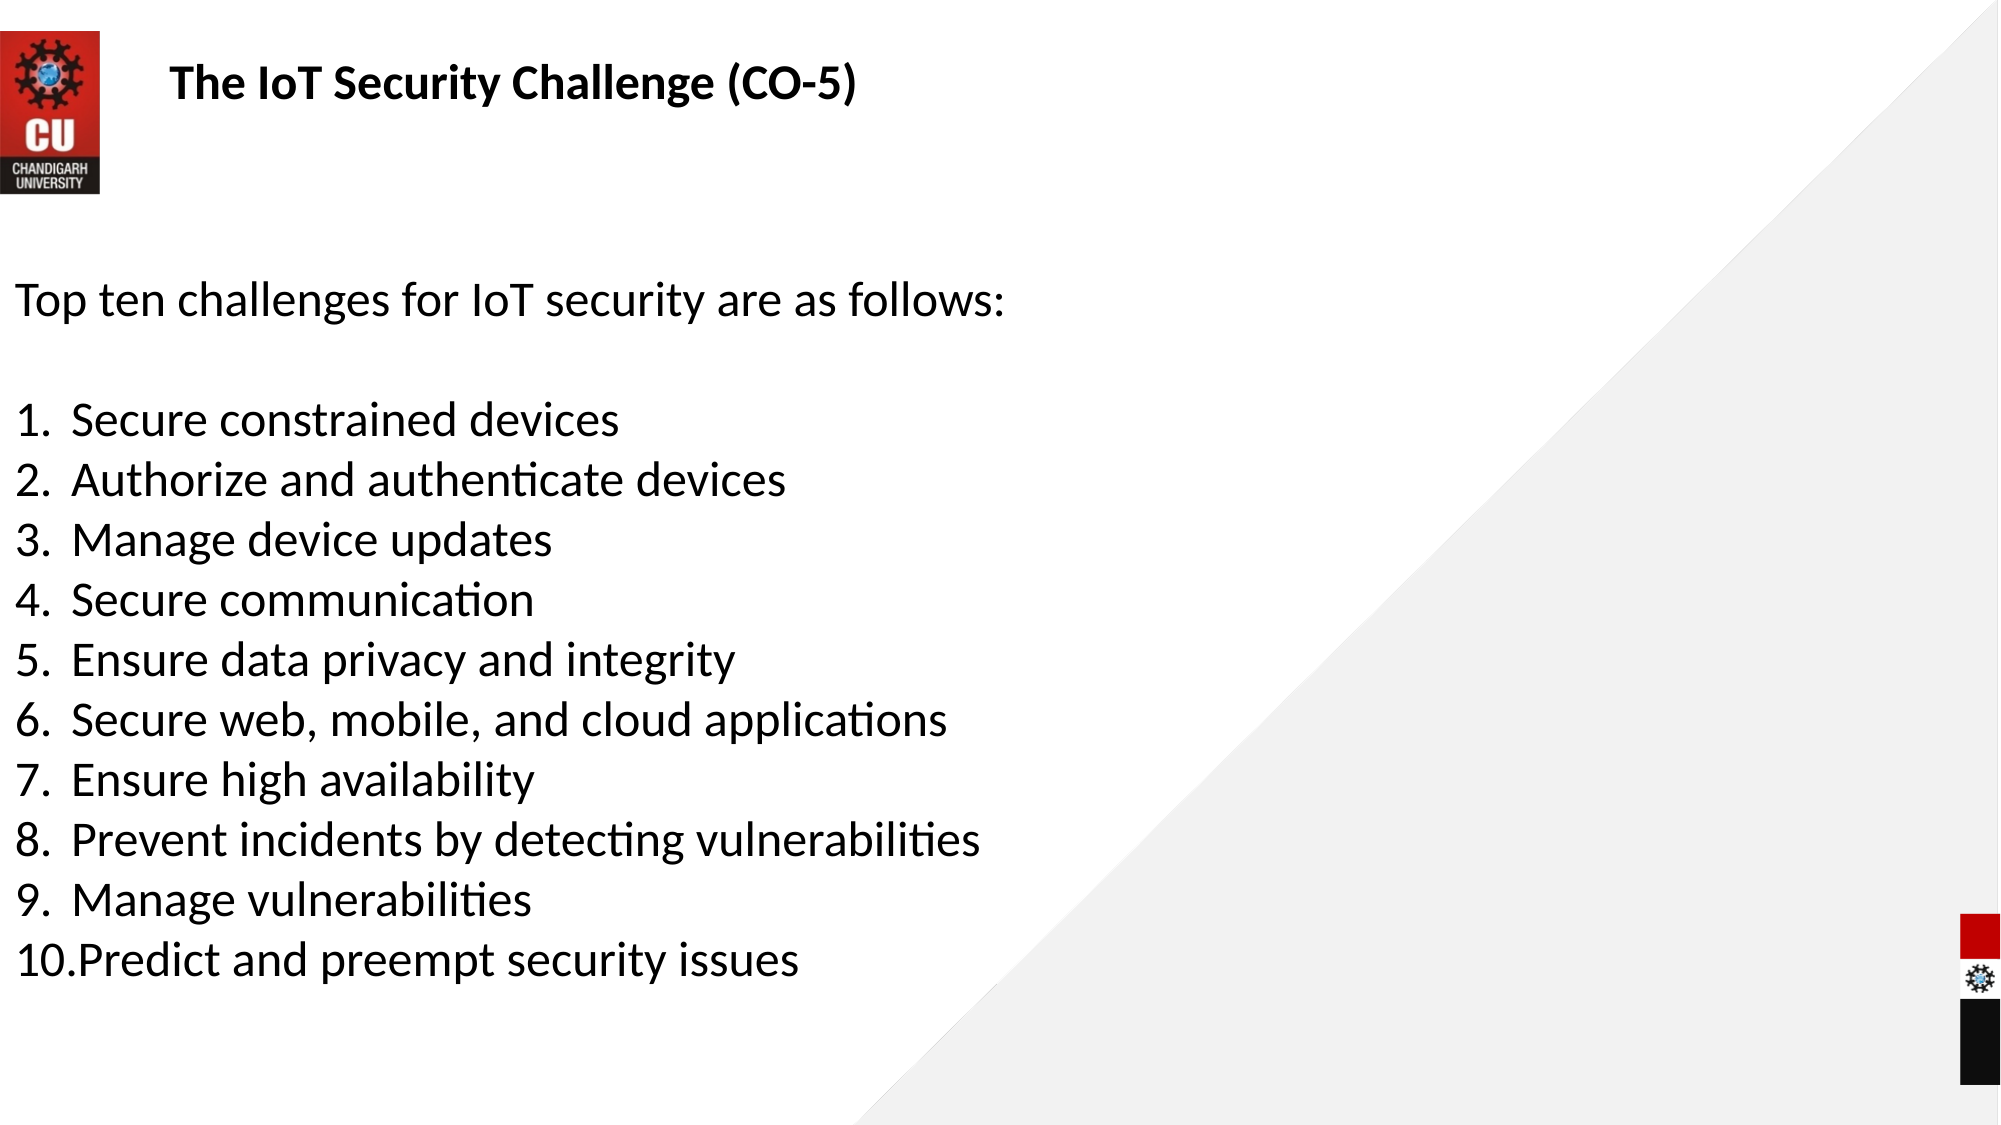

The IoT Security Challenge (CO-5)
Top ten challenges for IoT security are as follows:

Secure constrained devices
Authorize and authenticate devices
Manage device updates
Secure communication
Ensure data privacy and integrity
Secure web, mobile, and cloud applications
Ensure high availability
Prevent incidents by detecting vulnerabilities
Manage vulnerabilities
Predict and preempt security issues